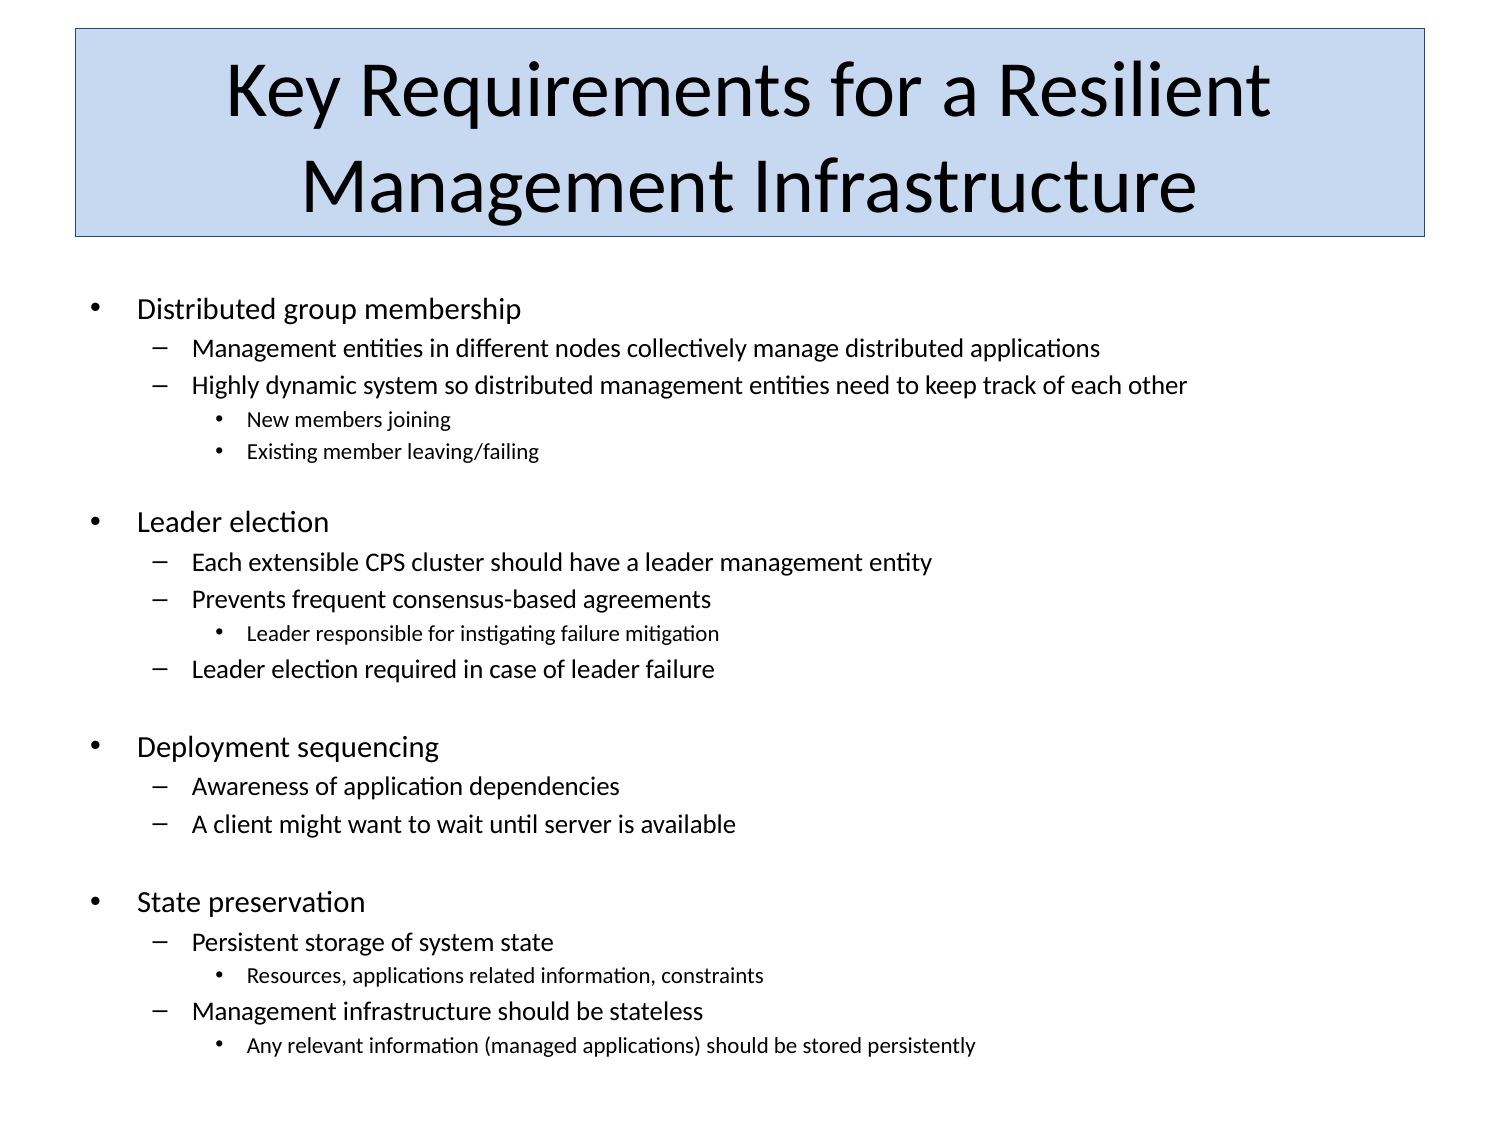

# Key Requirements for a Resilient Management Infrastructure
Distributed group membership
Management entities in different nodes collectively manage distributed applications
Highly dynamic system so distributed management entities need to keep track of each other
New members joining
Existing member leaving/failing

Leader election
Each extensible CPS cluster should have a leader management entity
Prevents frequent consensus-based agreements
Leader responsible for instigating failure mitigation
Leader election required in case of leader failure

Deployment sequencing
Awareness of application dependencies
A client might want to wait until server is available

State preservation
Persistent storage of system state
Resources, applications related information, constraints
Management infrastructure should be stateless
Any relevant information (managed applications) should be stored persistently